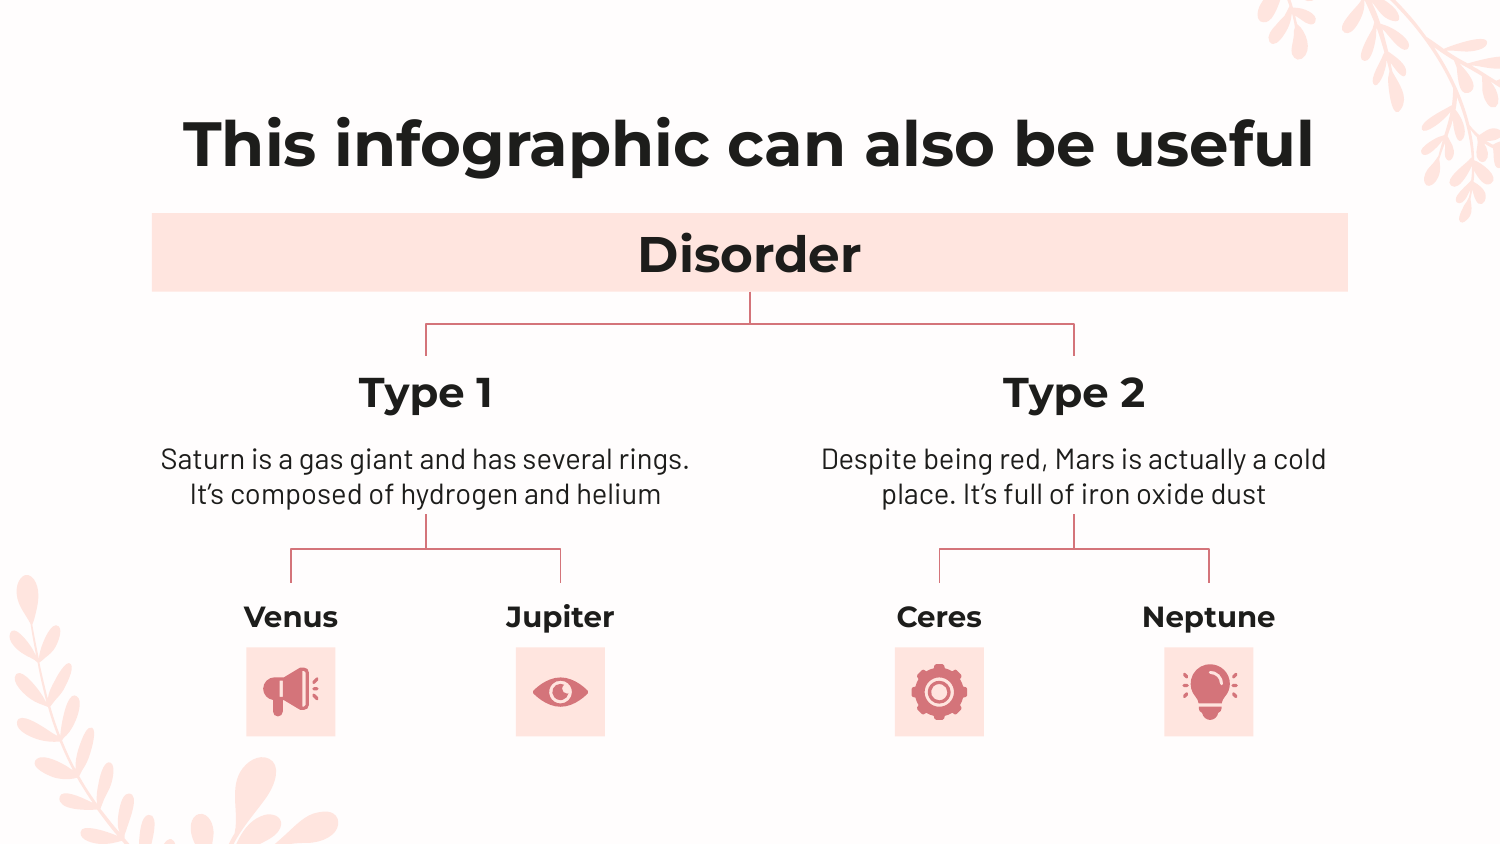

# This infographic can also be useful
Disorder
Type 1
Type 2
Saturn is a gas giant and has several rings. It’s composed of hydrogen and helium
Despite being red, Mars is actually a cold place. It’s full of iron oxide dust
Venus
Jupiter
Ceres
Neptune